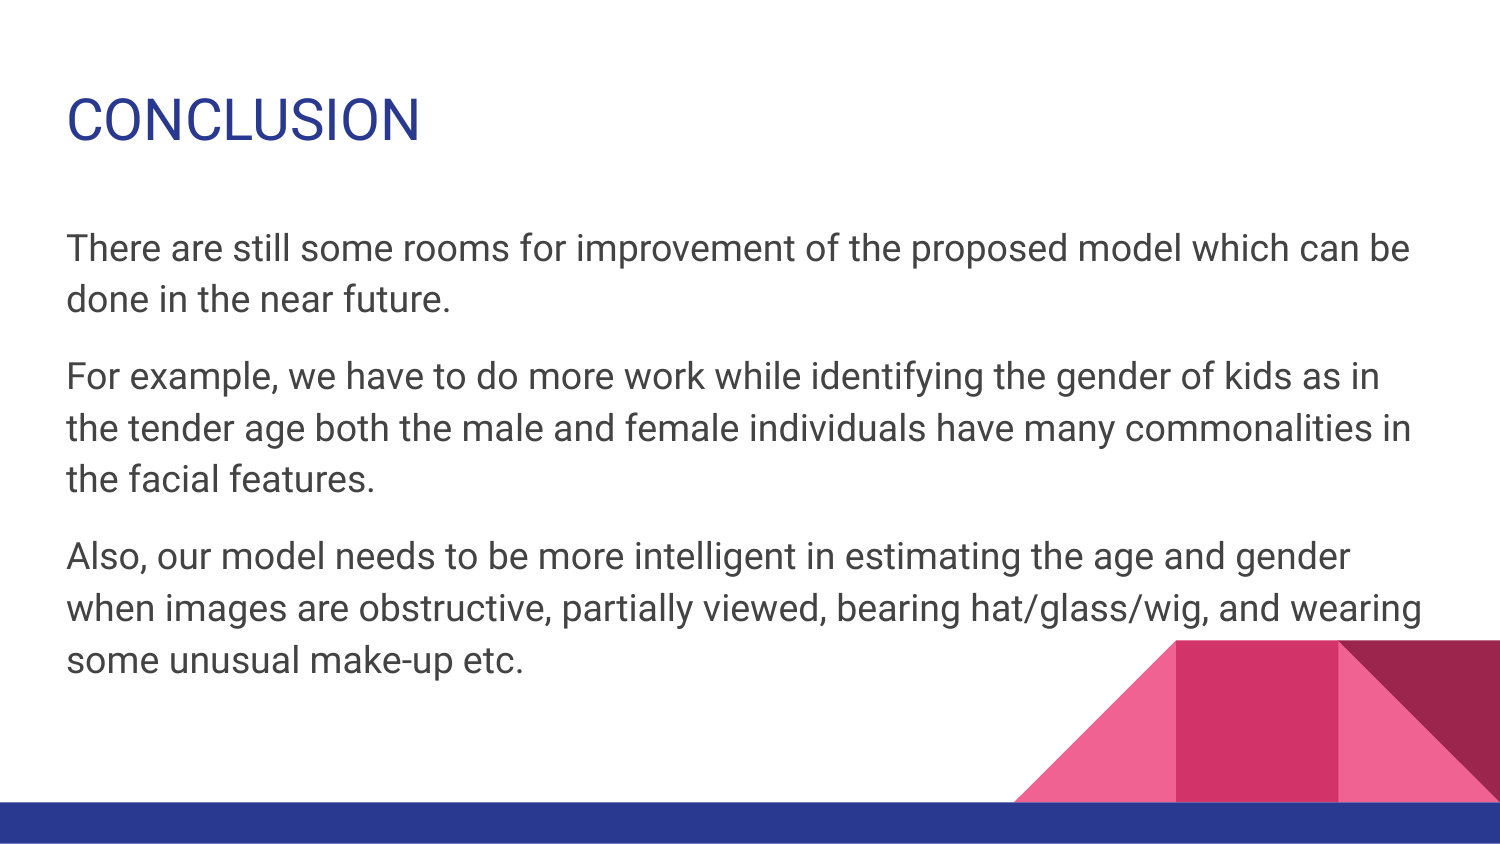

# CONCLUSION
There are still some rooms for improvement of the proposed model which can be done in the near future.
For example, we have to do more work while identifying the gender of kids as in the tender age both the male and female individuals have many commonalities in the facial features.
Also, our model needs to be more intelligent in estimating the age and gender when images are obstructive, partially viewed, bearing hat/glass/wig, and wearing some unusual make-up etc.